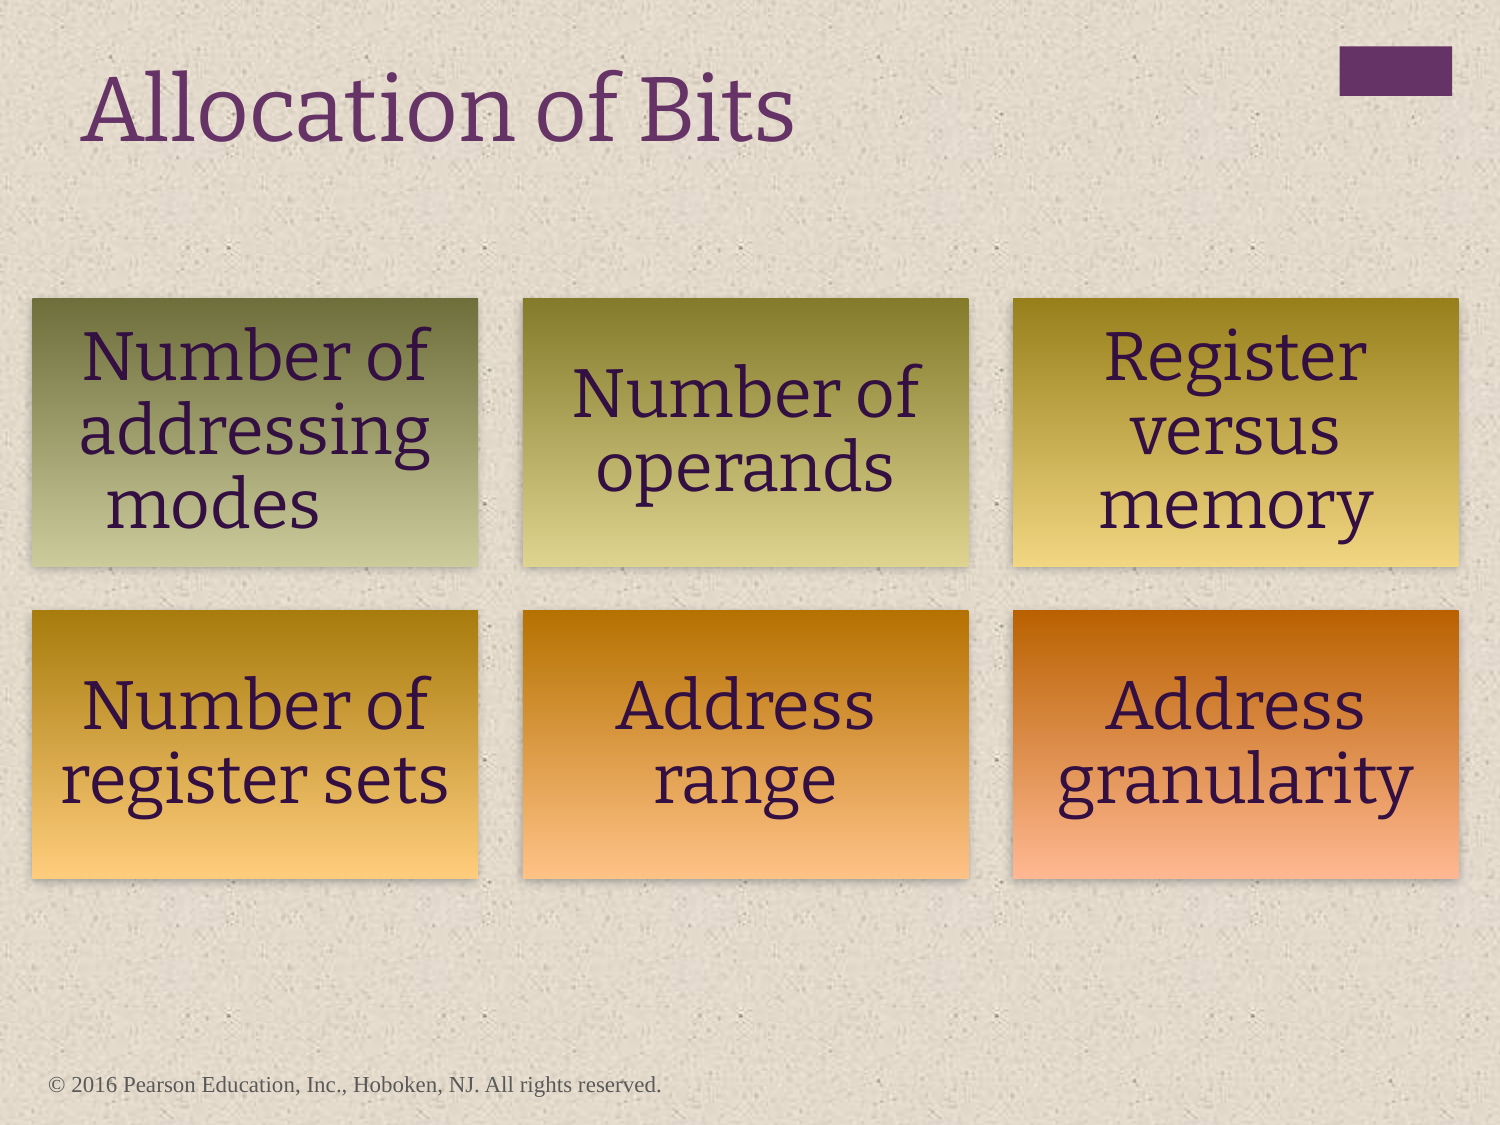

Allocation of Bits
Number of addressing modes
Number of operands
Register versus memory
Number of register sets
Address range
Address granularity
© 2016 Pearson Education, Inc., Hoboken, NJ. All rights reserved.